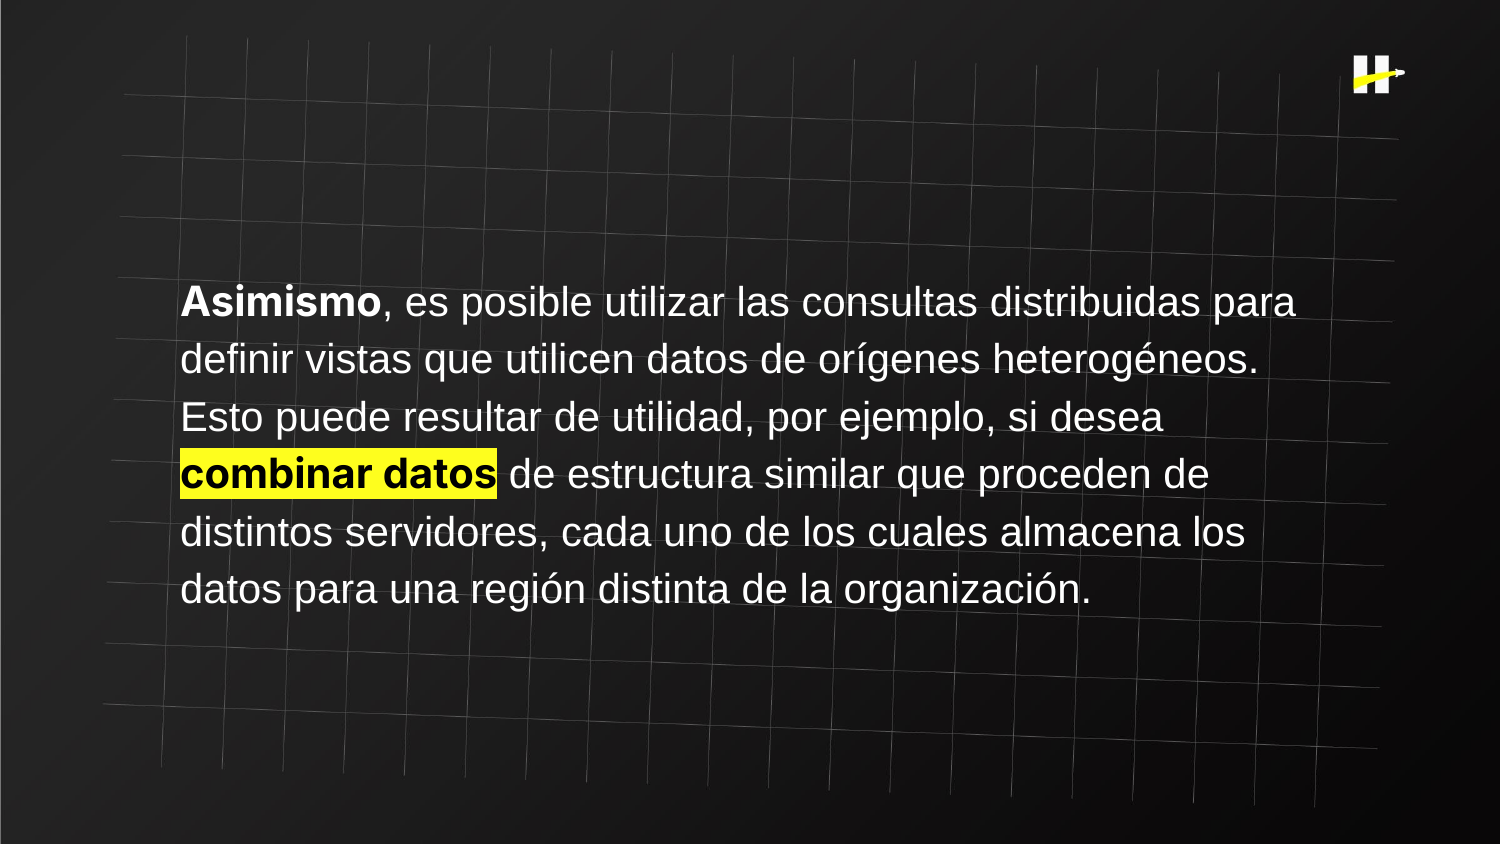

Asimismo, es posible utilizar las consultas distribuidas para definir vistas que utilicen datos de orígenes heterogéneos. Esto puede resultar de utilidad, por ejemplo, si desea combinar datos de estructura similar que proceden de distintos servidores, cada uno de los cuales almacena los datos para una región distinta de la organización.